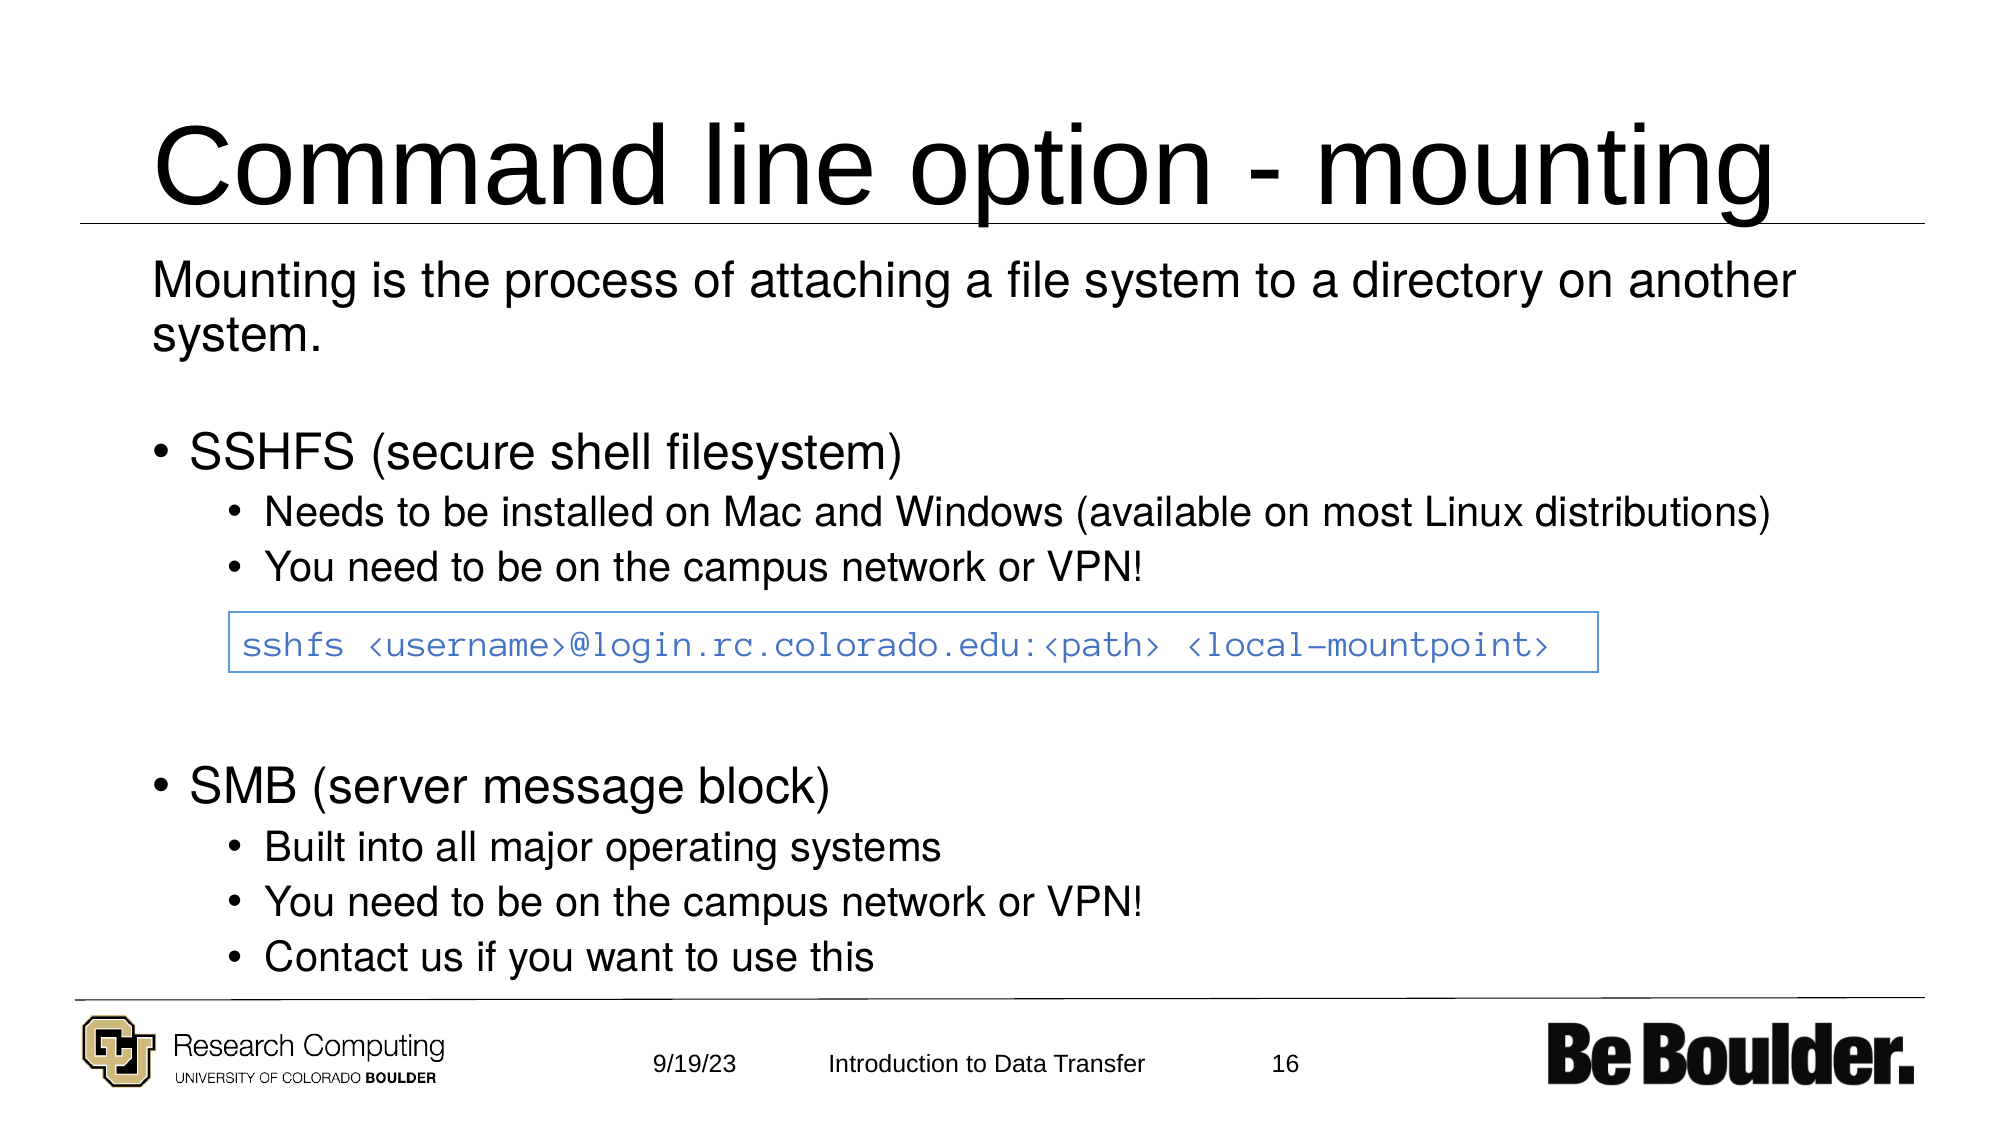

# Command line option - mounting
Mounting is the process of attaching a file system to a directory on another system.

SSHFS (secure shell filesystem)
Needs to be installed on Mac and Windows (available on most Linux distributions)
You need to be on the campus network or VPN!

SMB (server message block)
Built into all major operating systems
You need to be on the campus network or VPN!
Contact us if you want to use this
sshfs <username>@login.rc.colorado.edu:<path> <local-mountpoint>
9/19/23
16
Introduction to Data Transfer